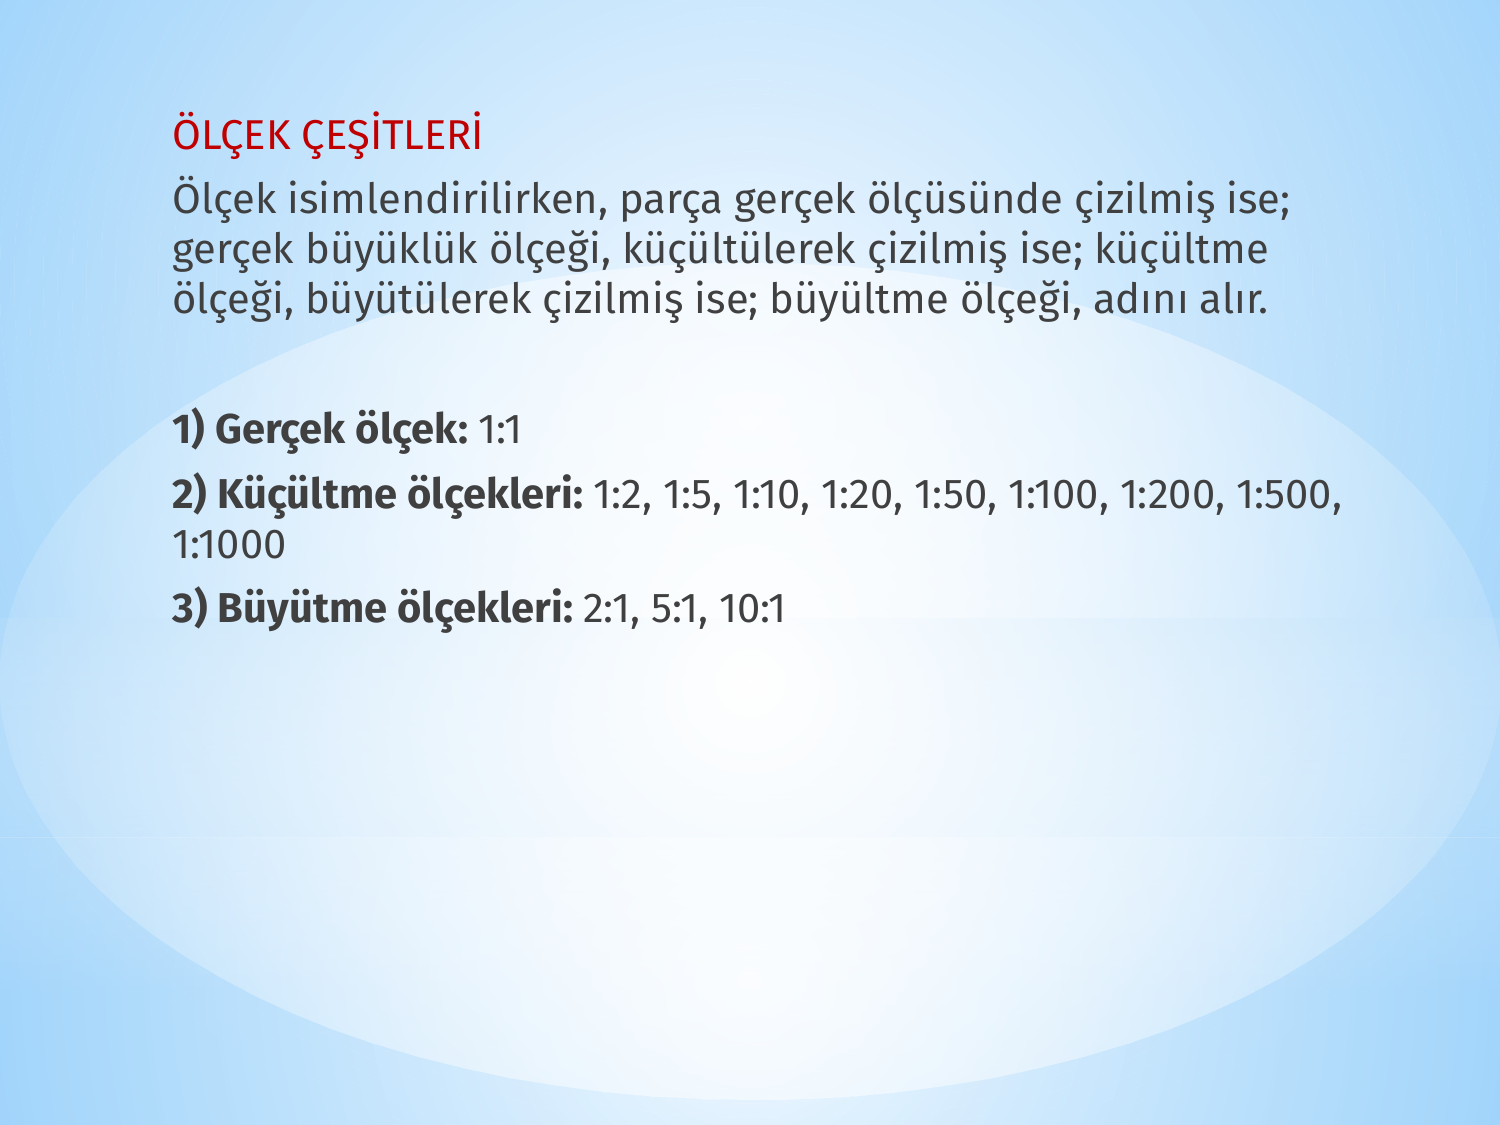

ÖLÇEK ÇEŞİTLERİ
Ölçek isimlendirilirken, parça gerçek ölçüsünde çizilmiş ise; gerçek büyüklük ölçeği, küçültülerek çizilmiş ise; küçültme ölçeği, büyütülerek çizilmiş ise; büyültme ölçeği, adını alır.

1) Gerçek ölçek: 1:1
2) Küçültme ölçekleri: 1:2, 1:5, 1:10, 1:20, 1:50, 1:100, 1:200, 1:500, 1:1000
3) Büyütme ölçekleri: 2:1, 5:1, 10:1